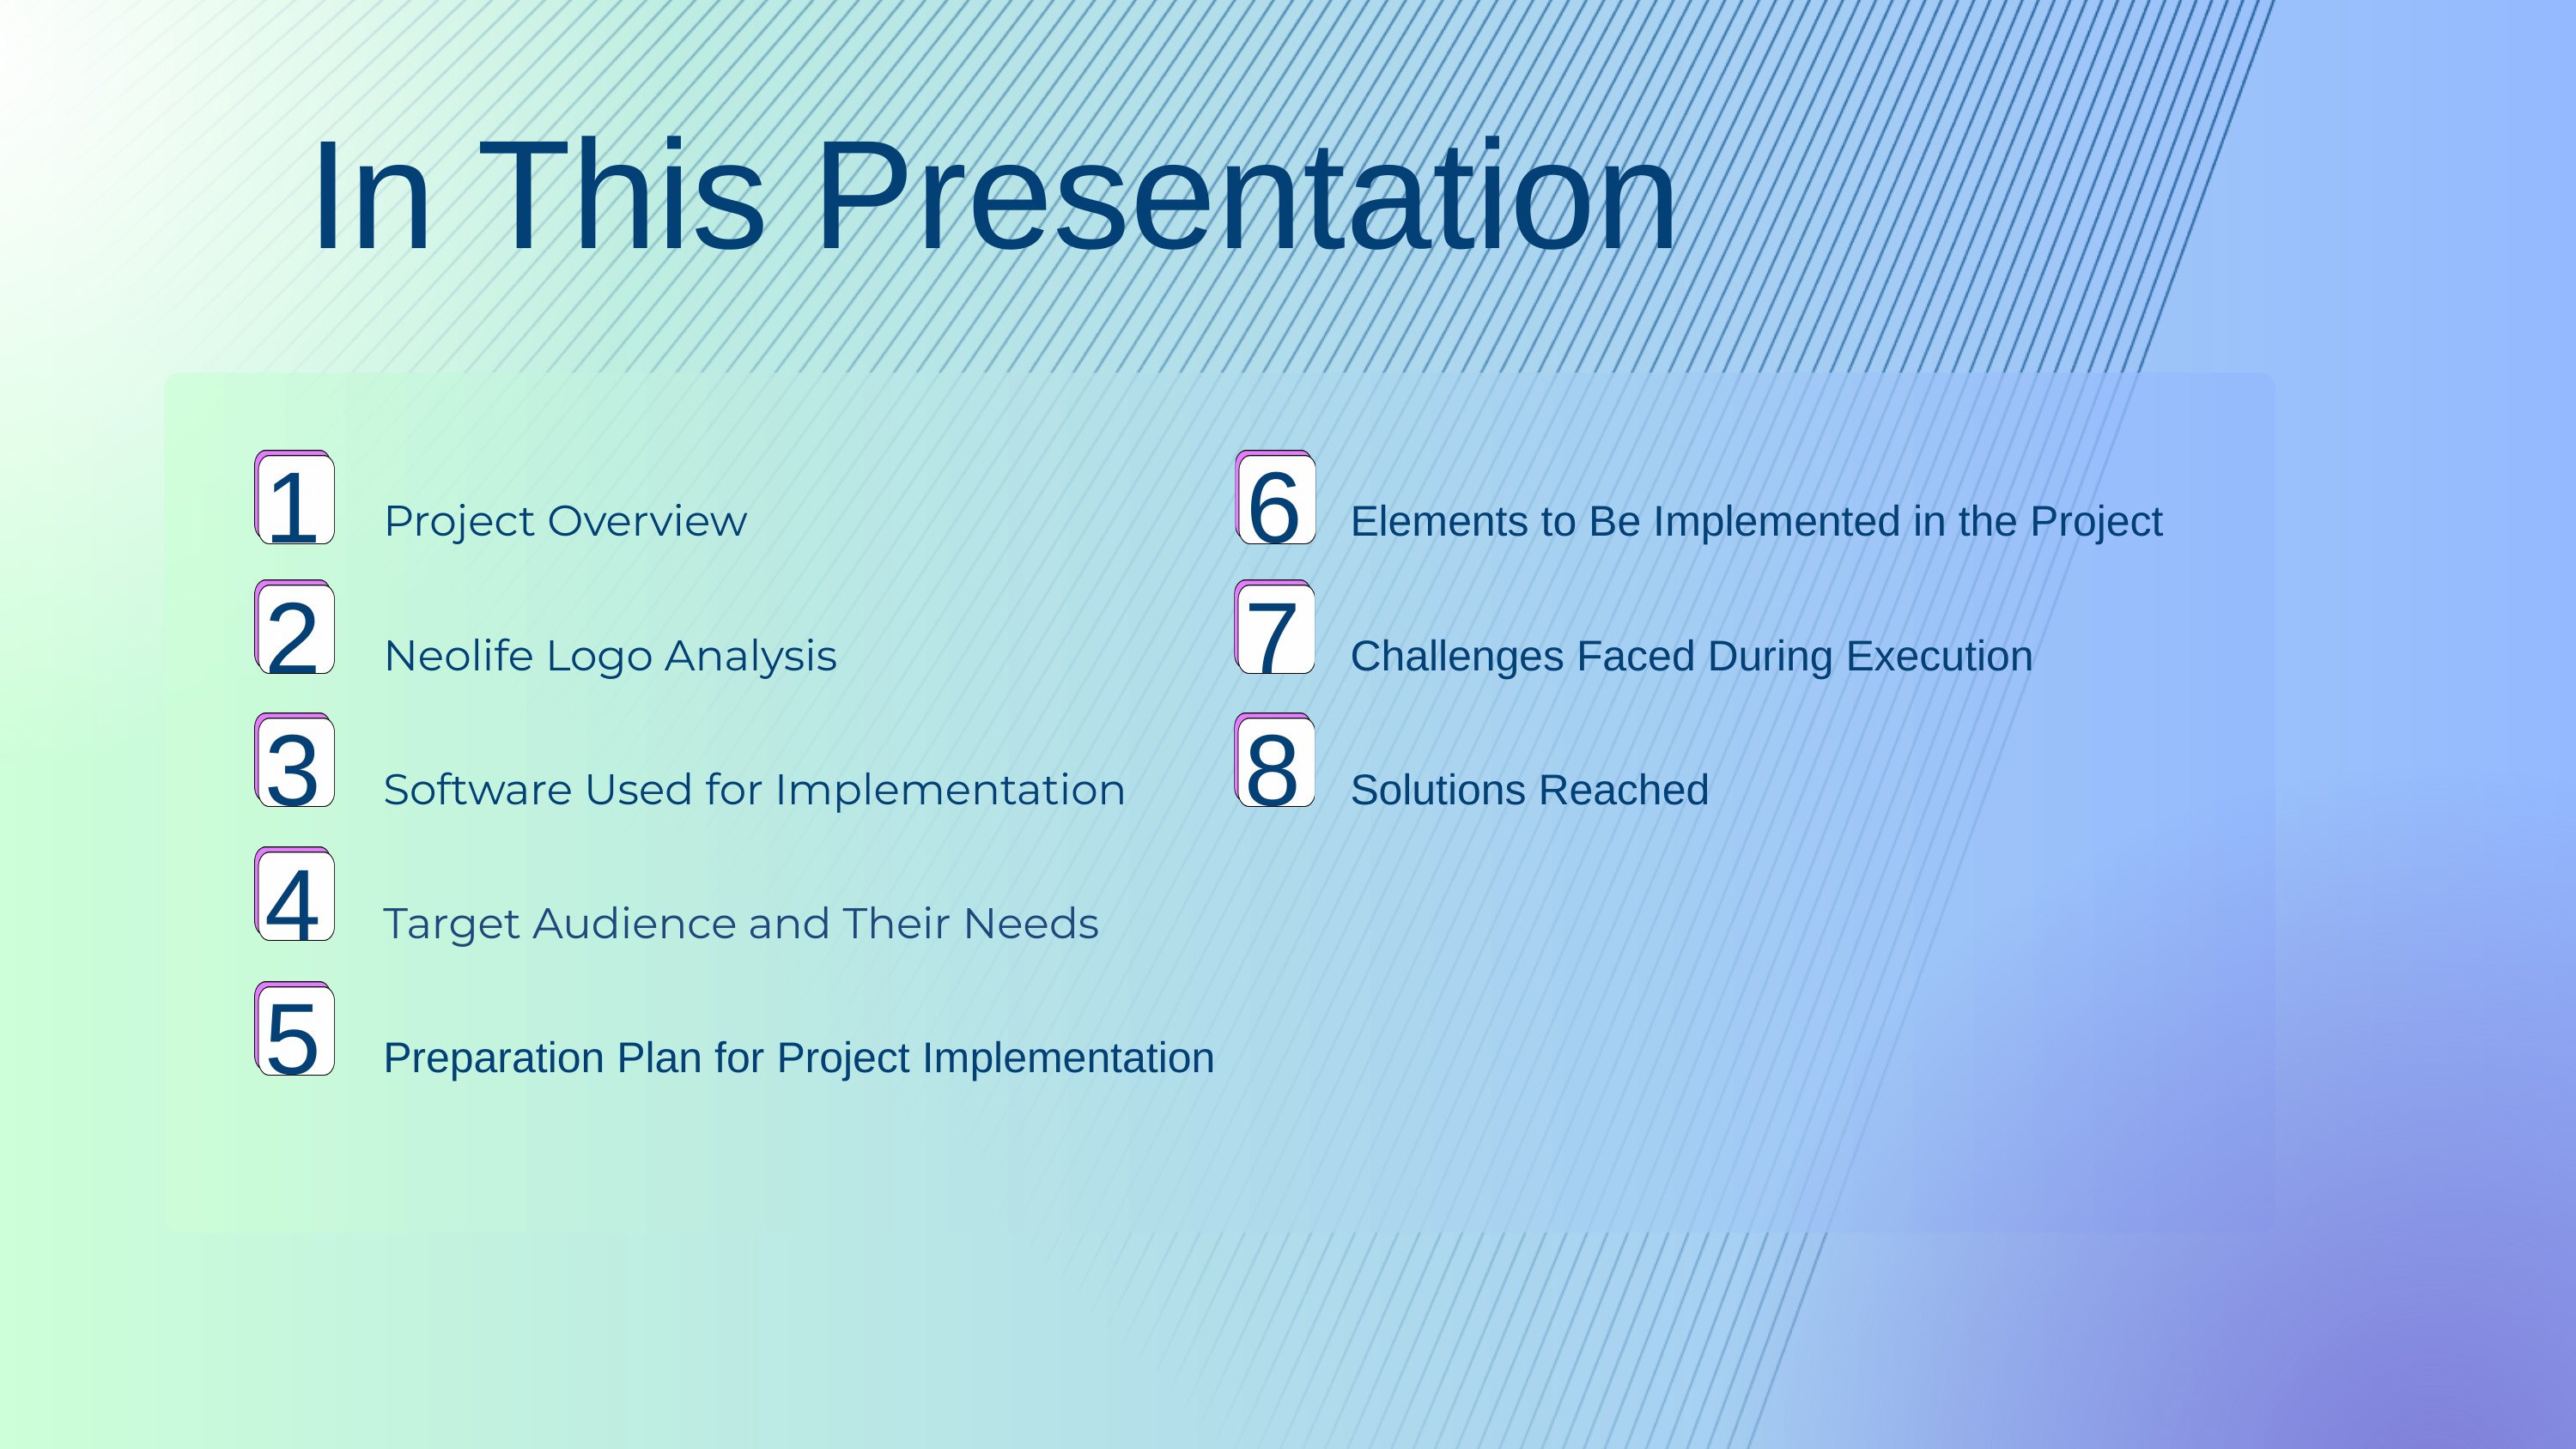

In This Presentation

Project Overview
Neolife Logo Analysis
Software Used for Implementation
Target Audience and Their Needs
Preparation Plan for Project Implementation
Elements to Be Implemented in the Project
Challenges Faced During Execution
Solutions Reached
1

6

2

7

3

8

4

5